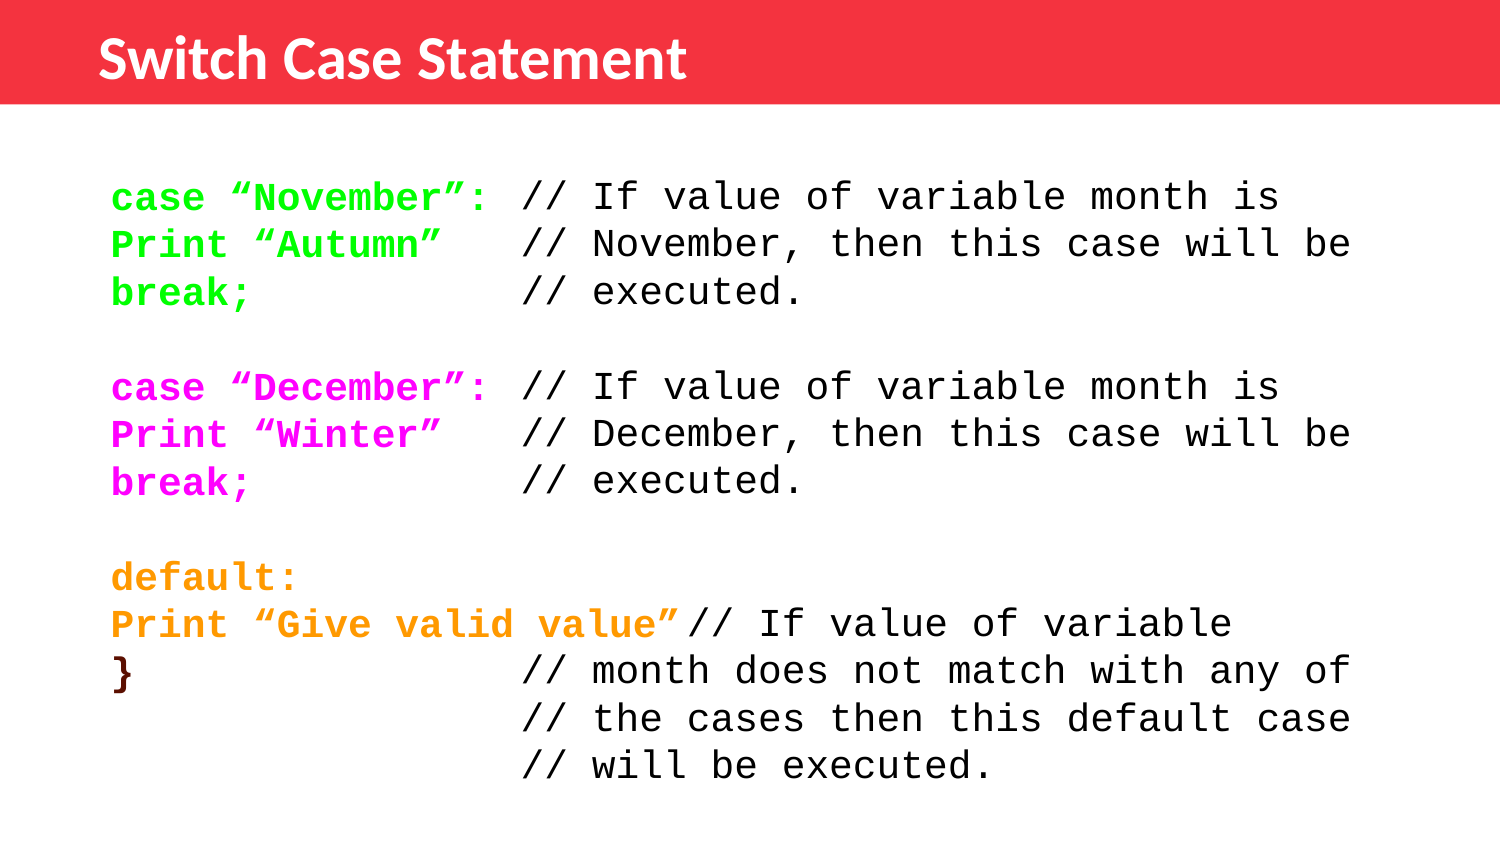

Switch Case Statement

// If value of variable month is
// November, then this case will be
// executed.

// If value of variable month is
// December, then this case will be // executed.

       // If value of variable
// month does not match with any of
// the cases then this default case // will be executed.
case “November”:
Print “Autumn”
break;

case “December”:
Print “Winter”
break;

default:
Print “Give valid value”
}